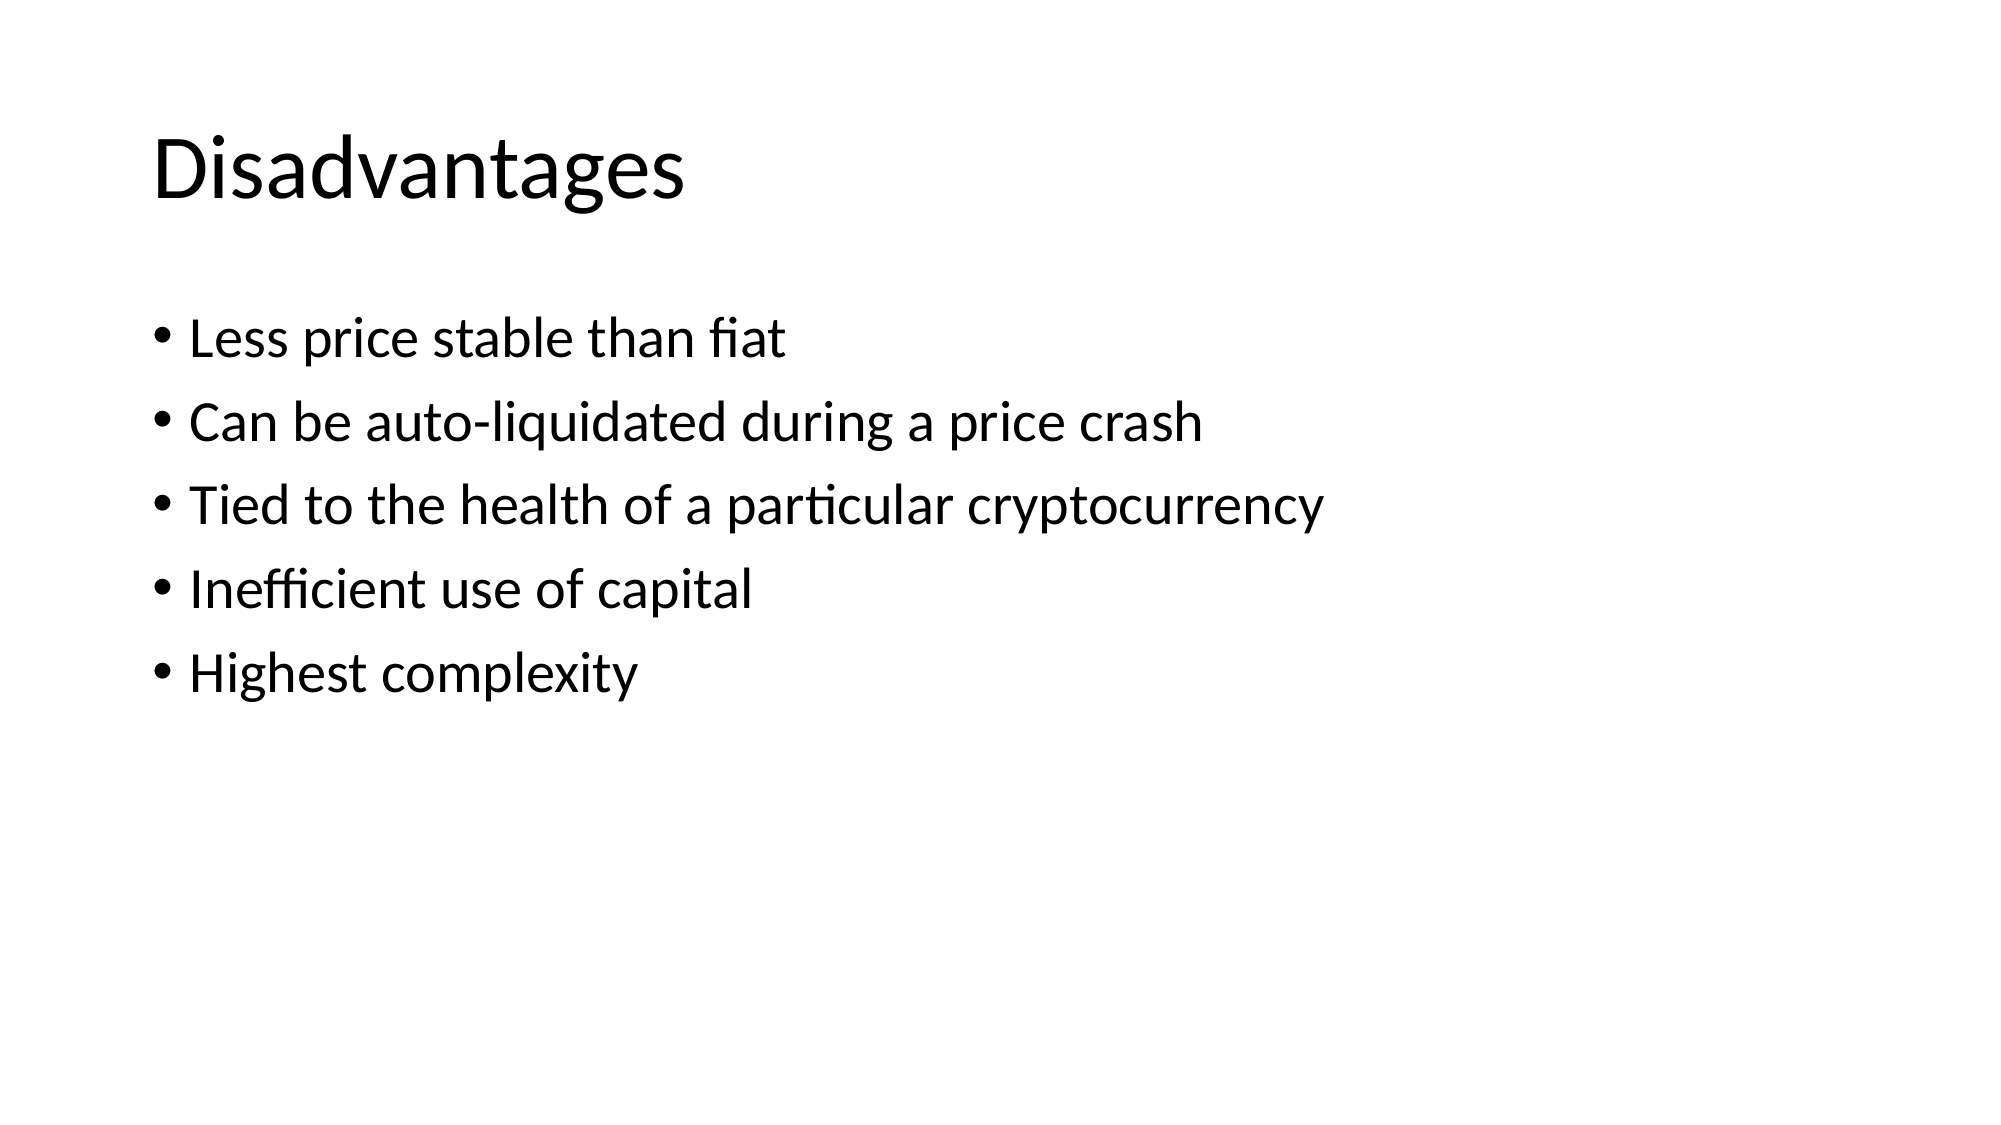

# Disadvantages
Less price stable than fiat
Can be auto-liquidated during a price crash
Tied to the health of a particular cryptocurrency
Inefficient use of capital
Highest complexity